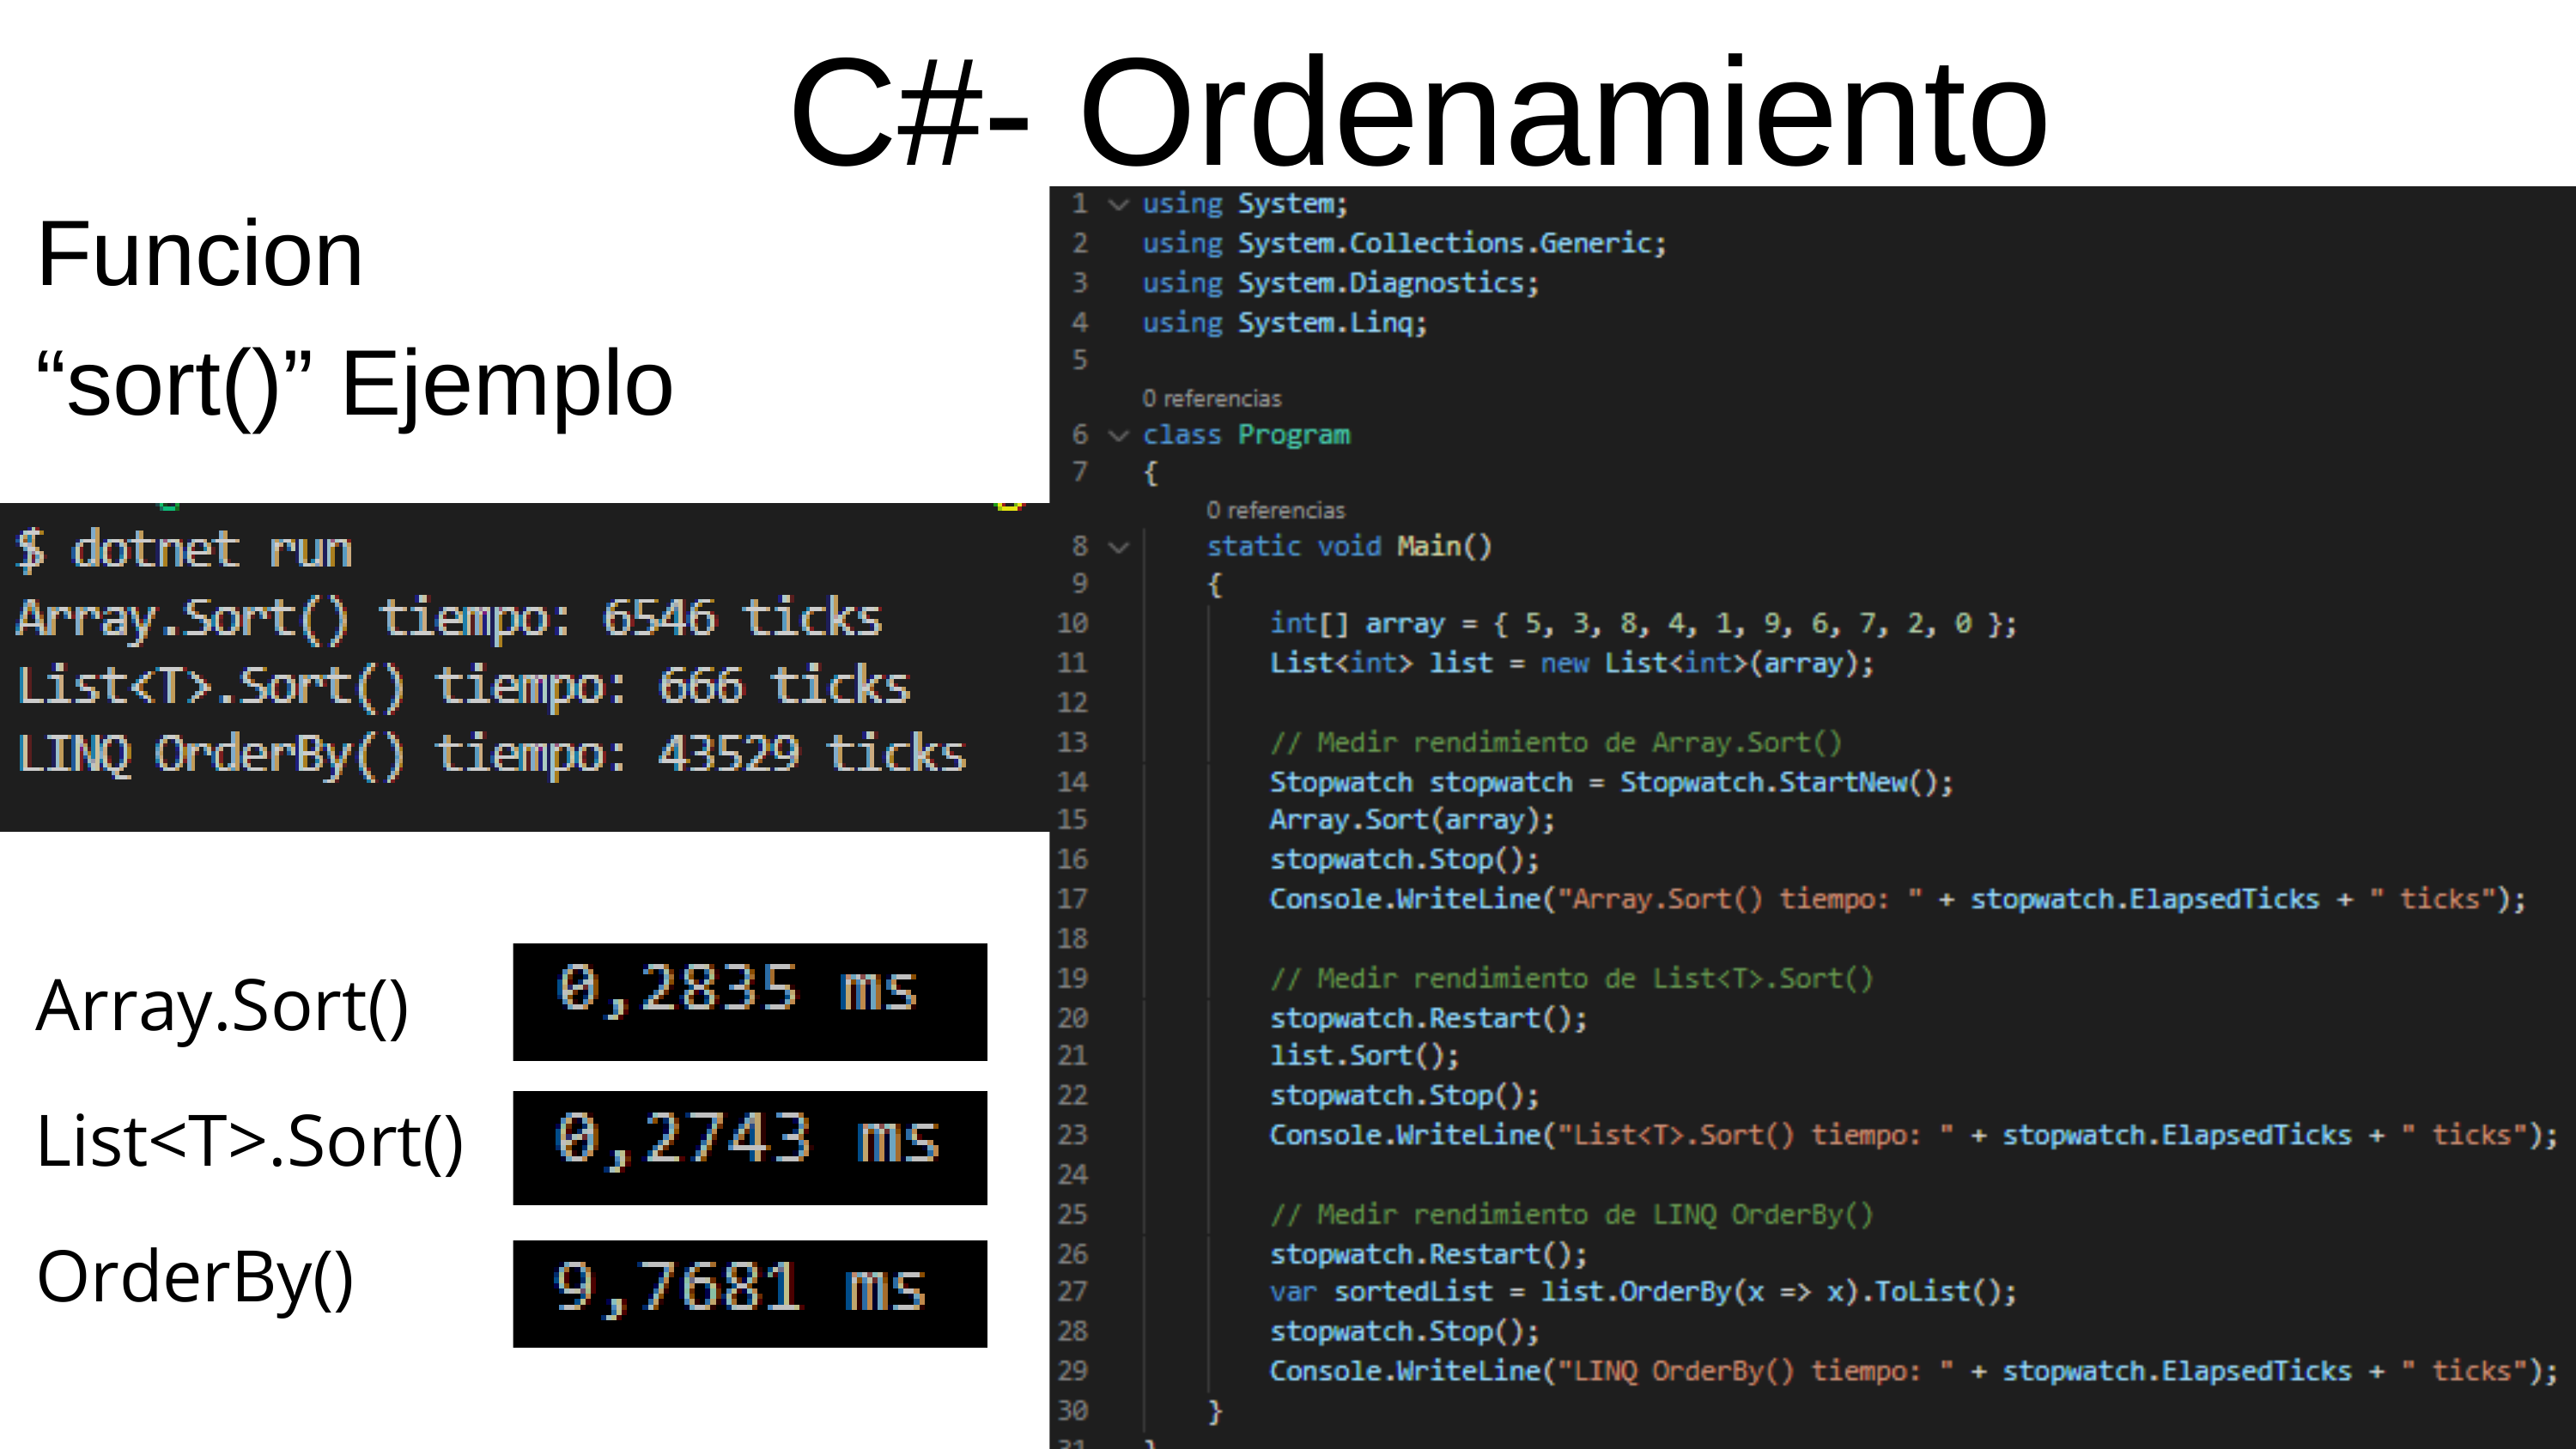

C#- Ordenamiento
Funcion
“sort()” Ejemplo

Array.Sort()
List<T>.Sort()

OrderBy()